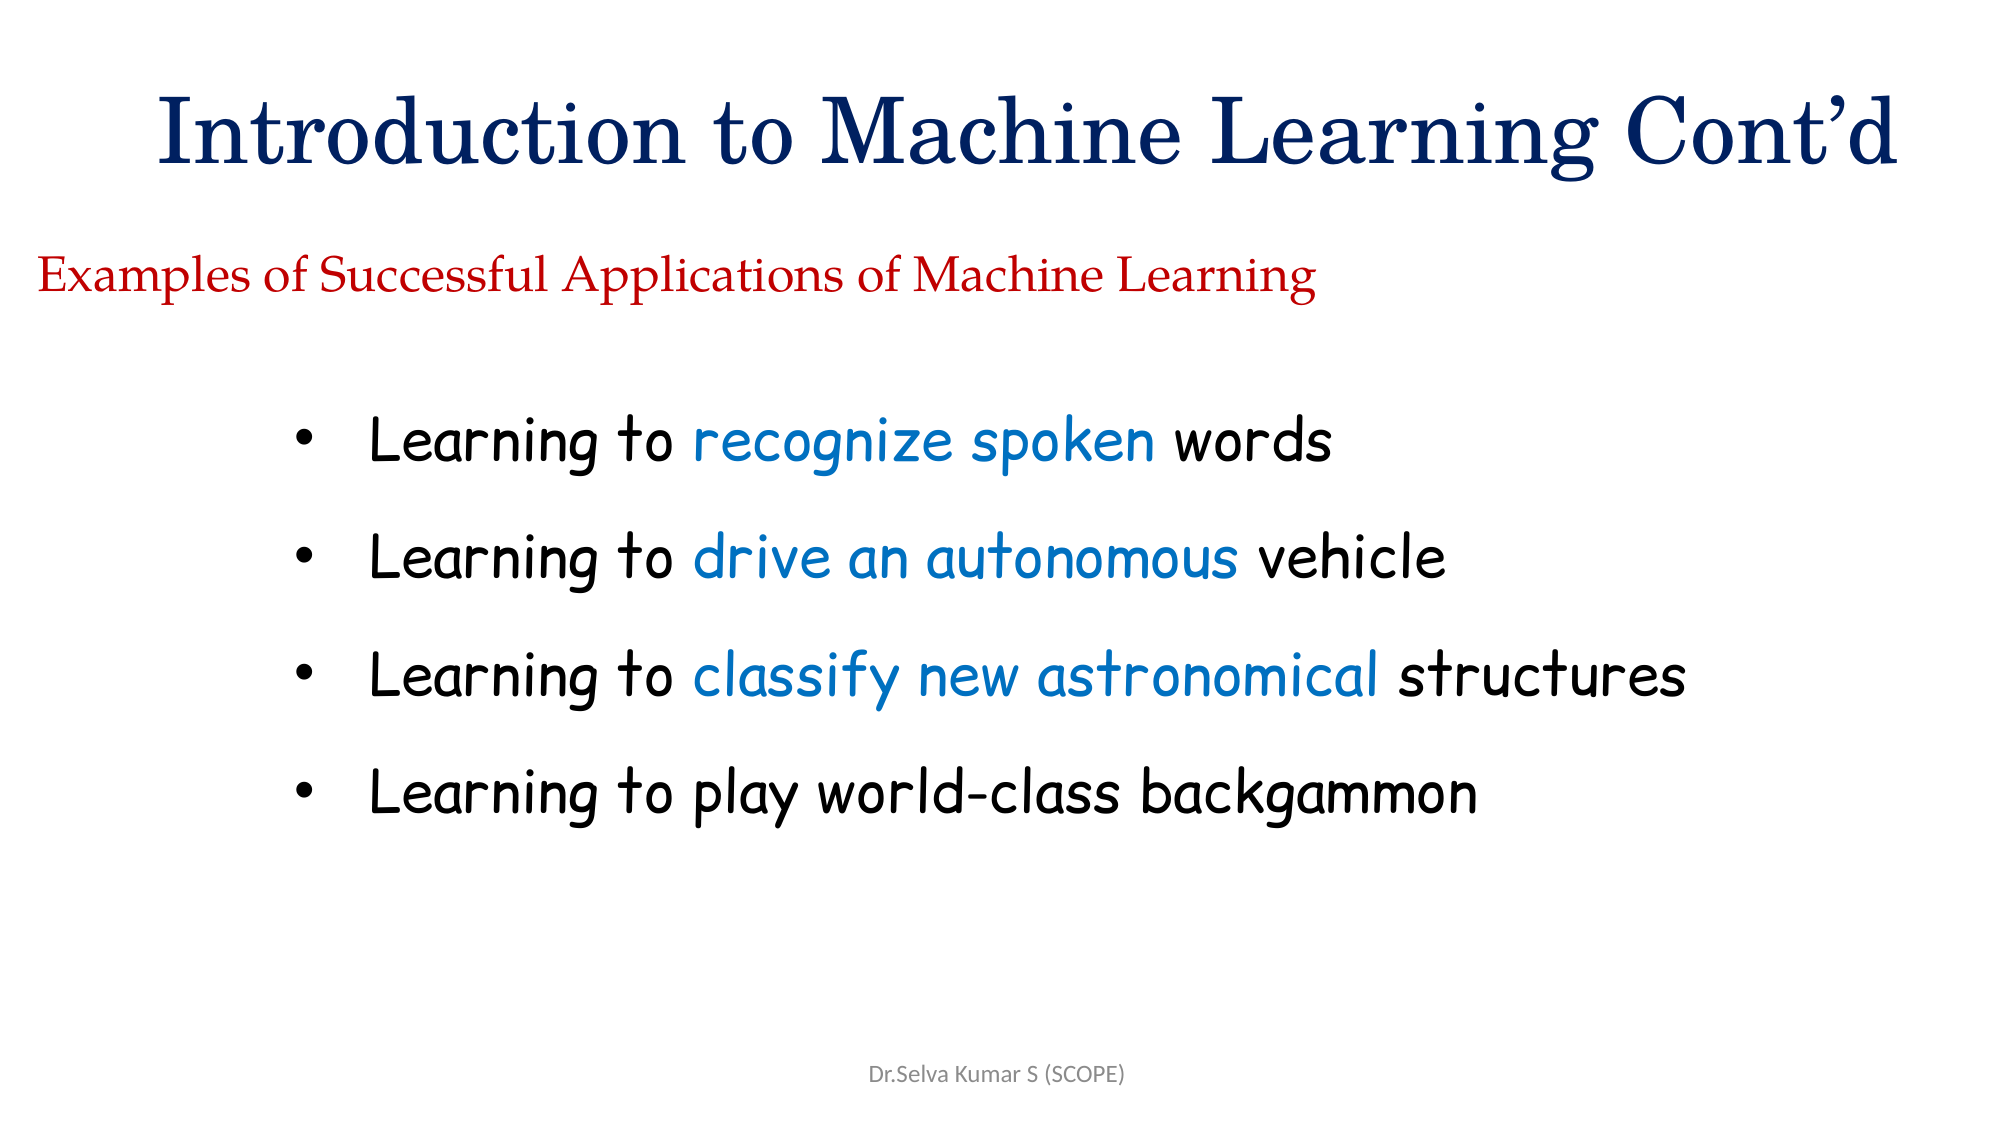

# Introduction to Machine Learning Cont’d
Examples of Successful Applications of Machine Learning
Learning to recognize spoken words
Learning to drive an autonomous vehicle
Learning to classify new astronomical structures
Learning to play world-class backgammon
Dr.Selva Kumar S (SCOPE)